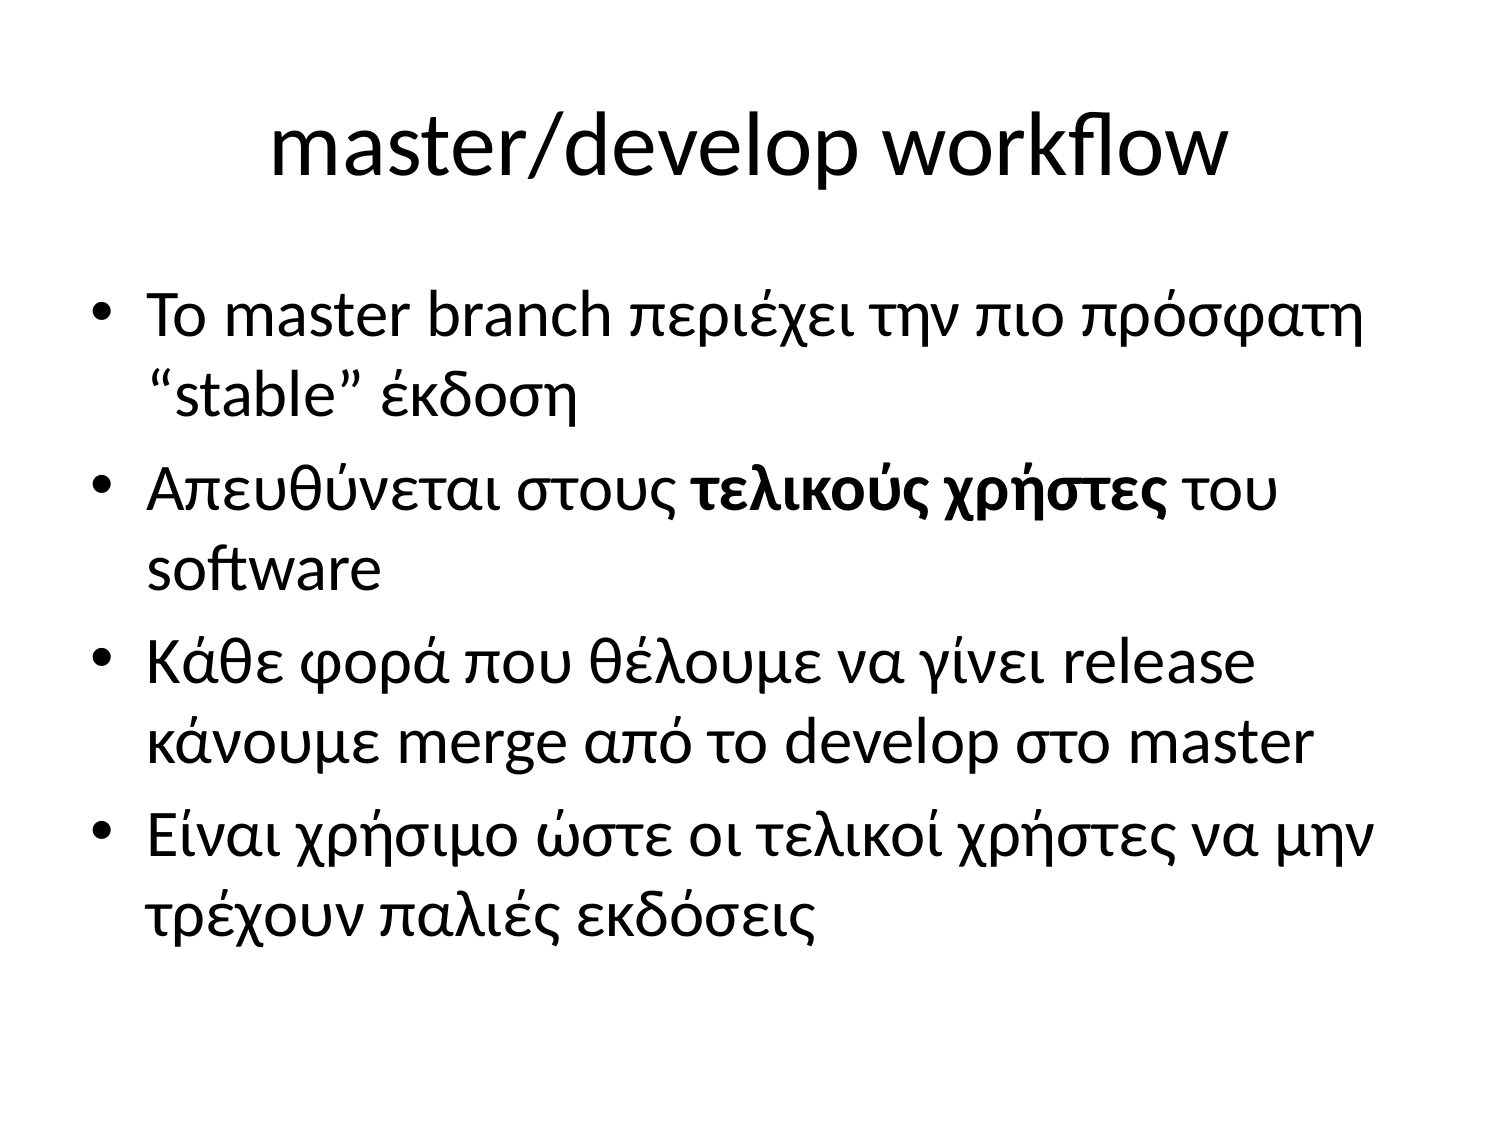

# master/develop workflow
Το master branch περιέχει την πιο πρόσφατη “stable” έκδοση
Απευθύνεται στους τελικούς χρήστες του software
Κάθε φορά που θέλουμε να γίνει release κάνουμε merge από το develop στο master
Είναι χρήσιμο ώστε οι τελικοί χρήστες να μην τρέχουν παλιές εκδόσεις